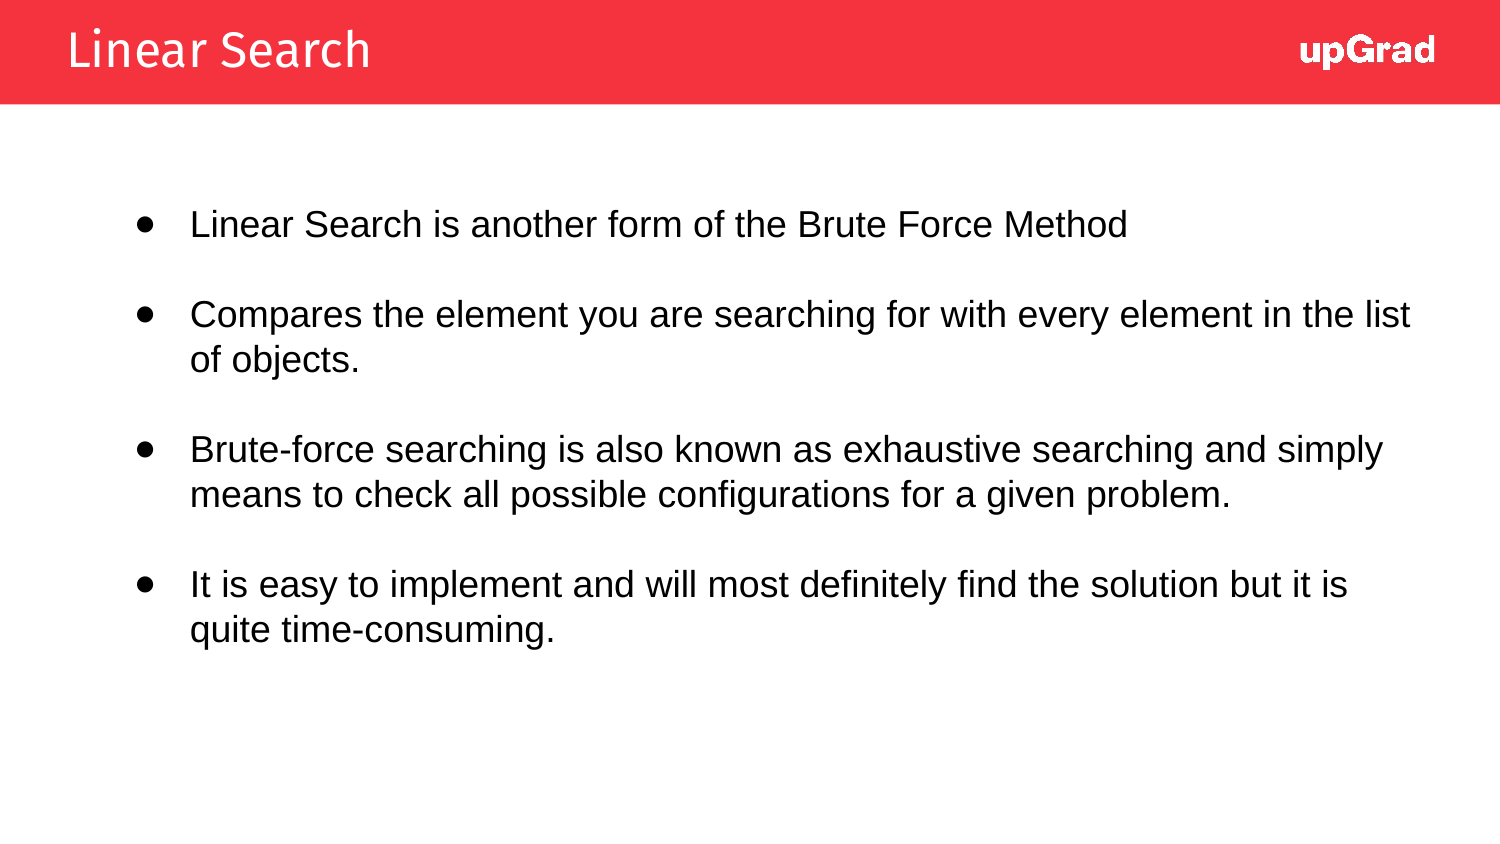

# Linear Search

Linear Search is another form of the Brute Force Method

Compares the element you are searching for with every element in the list of objects.

Brute-force searching is also known as exhaustive searching and simply means to check all possible configurations for a given problem.

It is easy to implement and will most definitely find the solution but it is quite time-consuming.